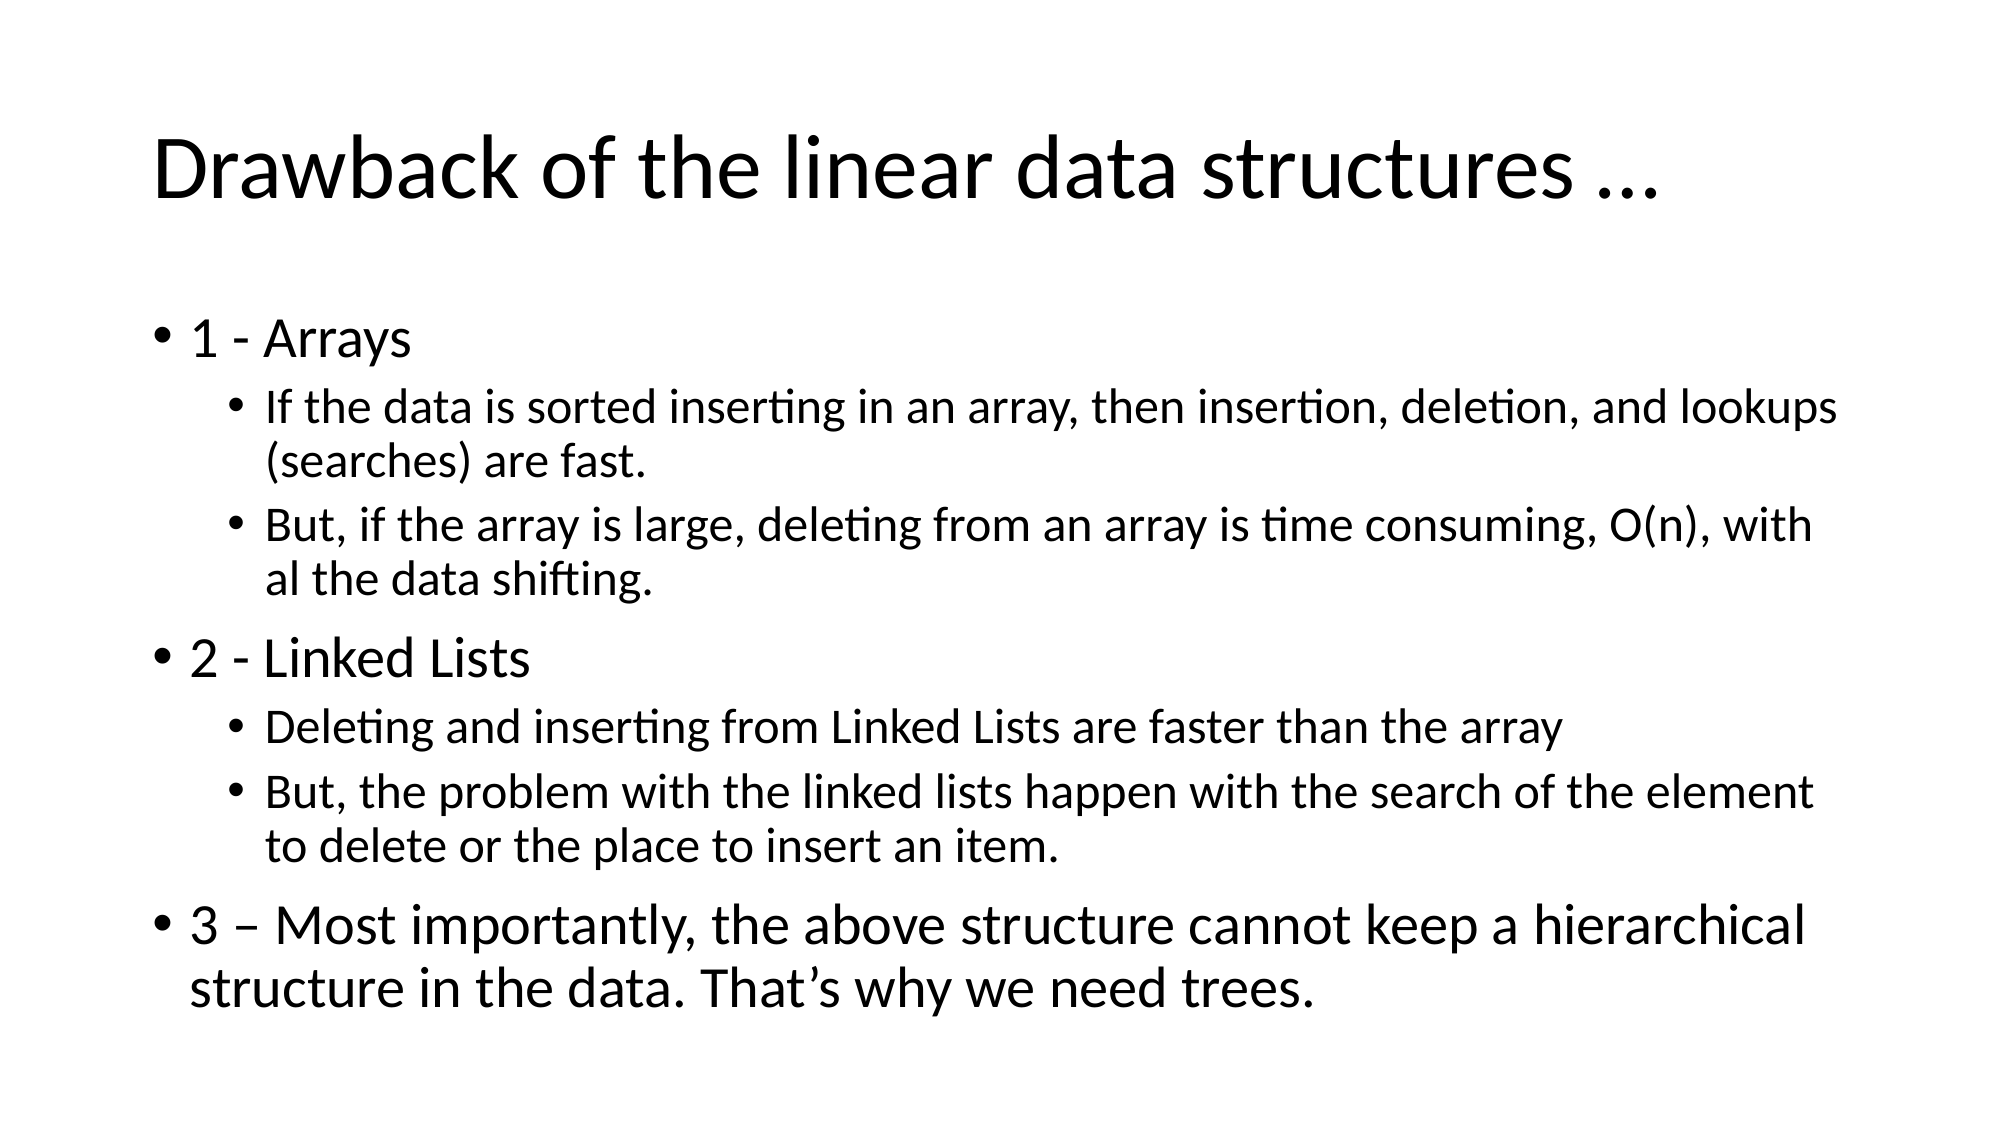

# Drawback of the linear data structures …
1 - Arrays
If the data is sorted inserting in an array, then insertion, deletion, and lookups (searches) are fast.
But, if the array is large, deleting from an array is time consuming, O(n), with al the data shifting.
2 - Linked Lists
Deleting and inserting from Linked Lists are faster than the array
But, the problem with the linked lists happen with the search of the element to delete or the place to insert an item.
3 – Most importantly, the above structure cannot keep a hierarchical structure in the data. That’s why we need trees.